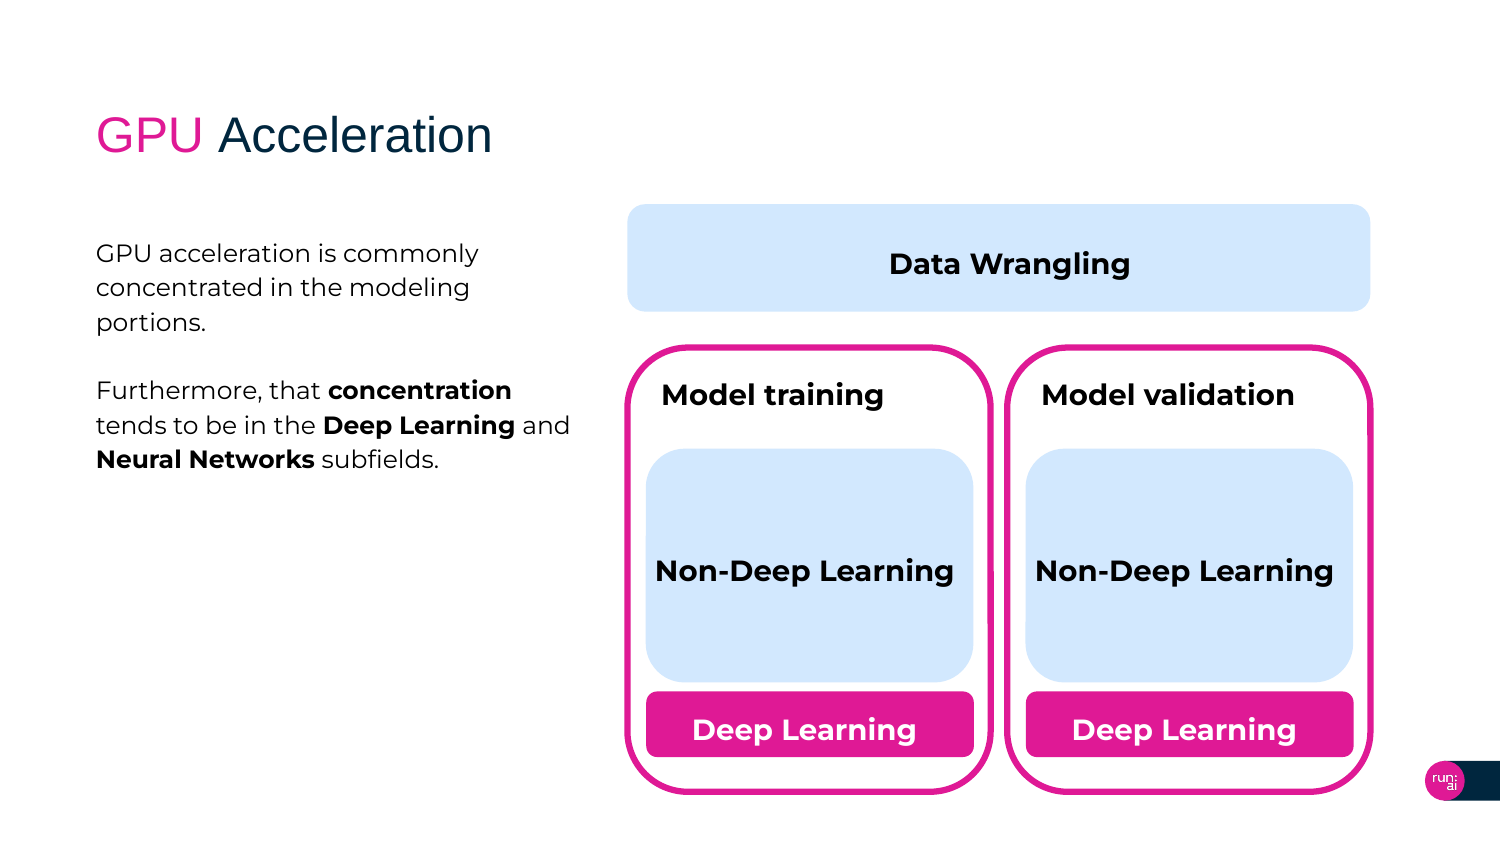

# GPU Acceleration

Data Wrangling
GPU acceleration is commonly concentrated in the modeling portions.

Furthermore, that concentration tends to be in the Deep Learning and Neural Networks subfields.

Model training
Model validation

Non-Deep Learning
Non-Deep Learning

Deep Learning

Deep Learning